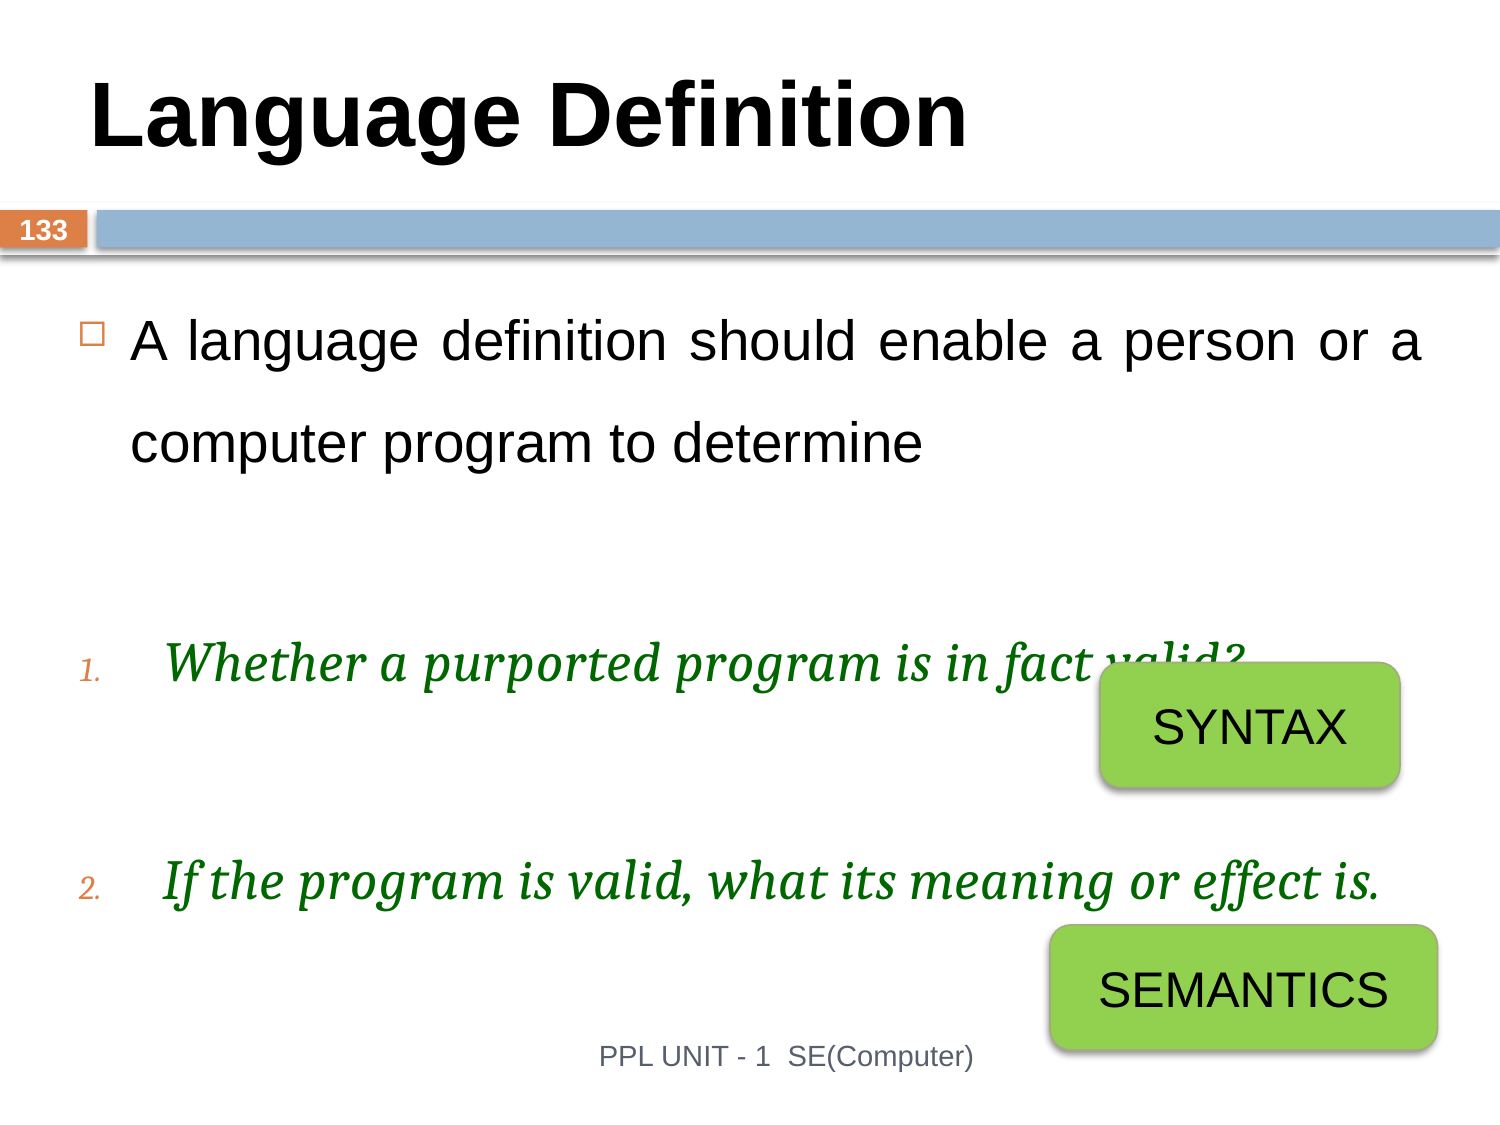

# Language Definition
133
A language definition should enable a person or a computer program to determine
Whether a purported program is in fact valid?
If the program is valid, what its meaning or effect is.

SYNTAX
SEMANTICS
PPL UNIT - 1  SE(Computer)